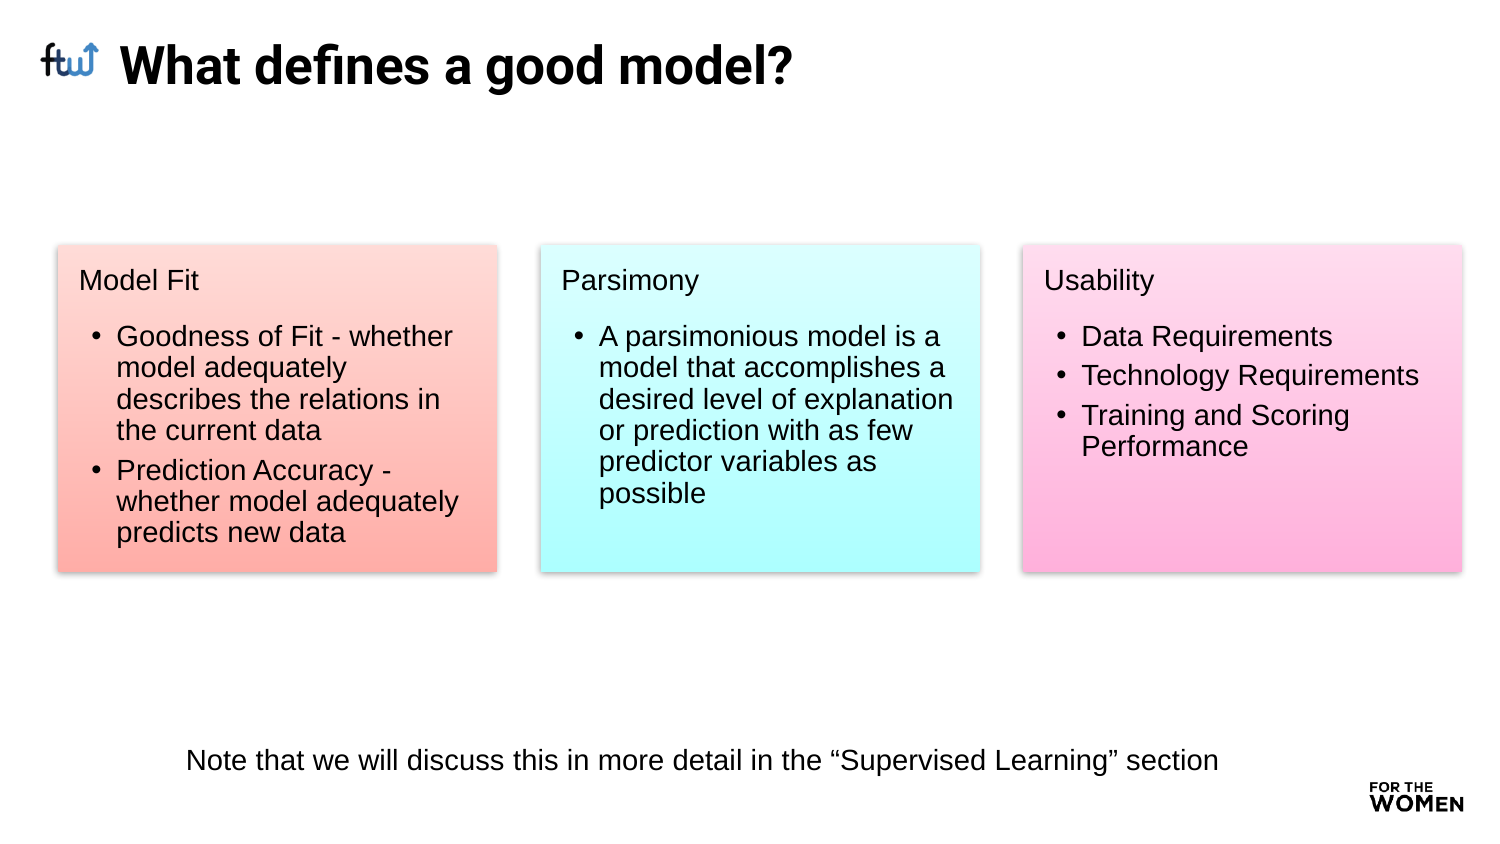

# What defines a good model?

Model Fit
Goodness of Fit - whether model adequately describes the relations in the current data
Prediction Accuracy - whether model adequately predicts new data

Parsimony
A parsimonious model is a model that accomplishes a desired level of explanation or prediction with as few predictor variables as possible

Usability
Data Requirements
Technology Requirements
Training and Scoring Performance
Note that we will discuss this in more detail in the “Supervised Learning” section